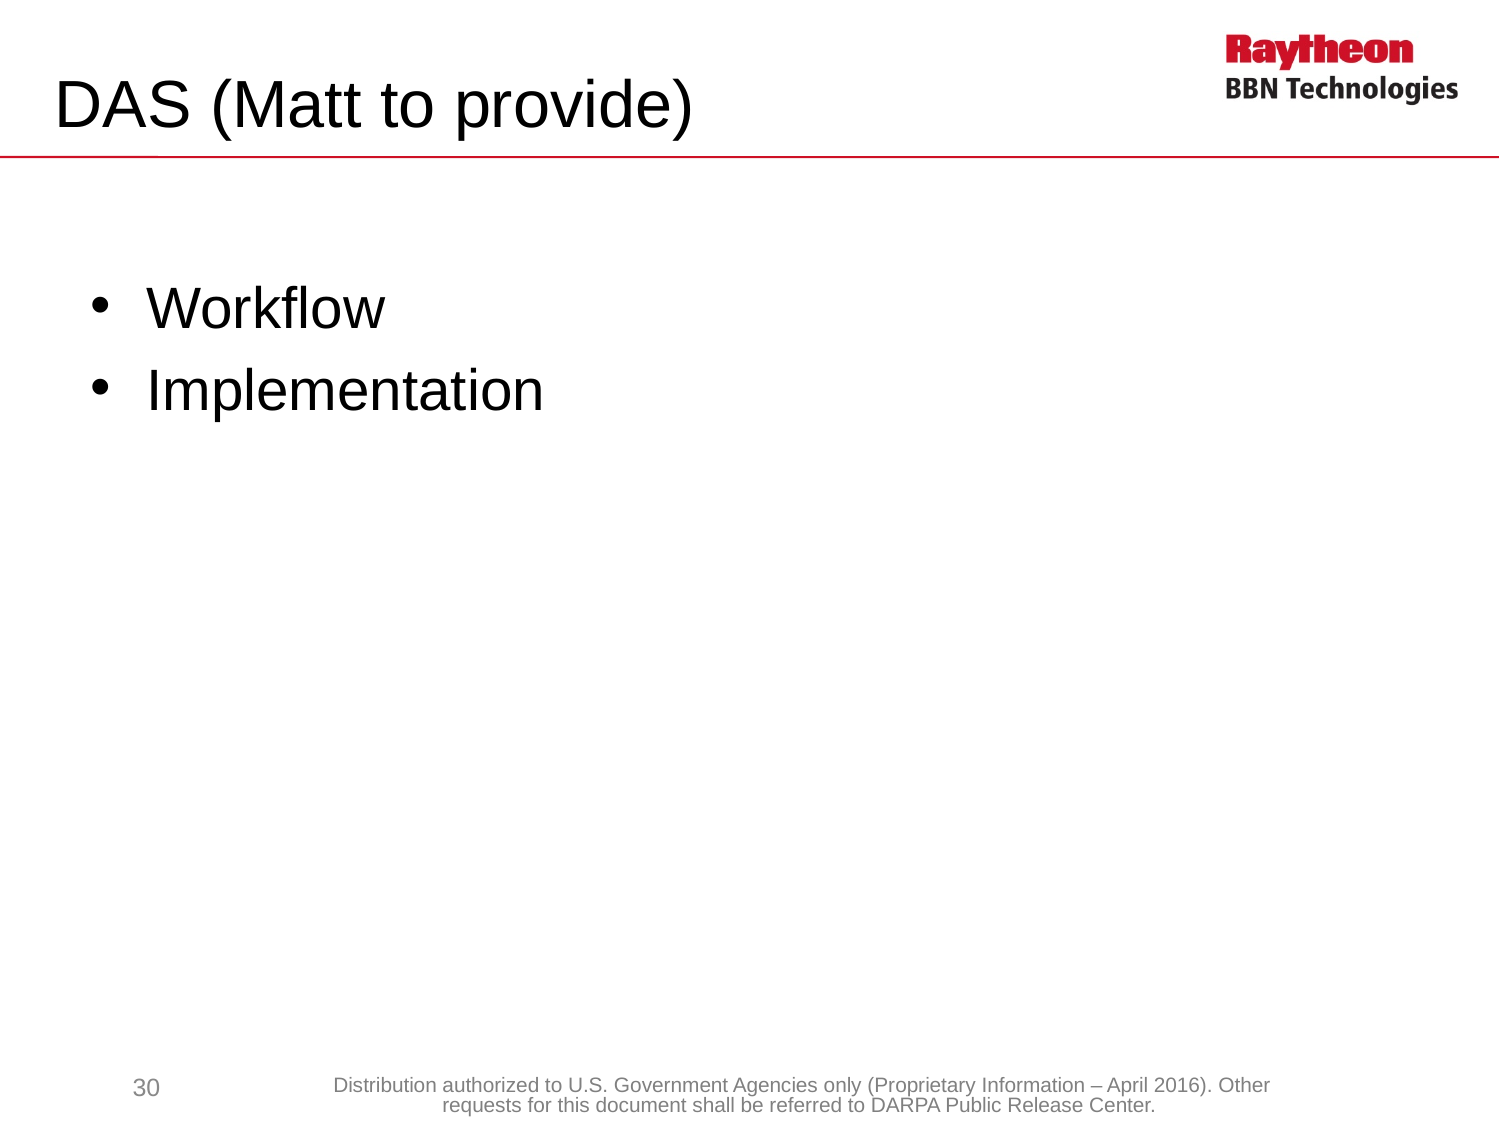

# DAS (Matt to provide)
Workflow
Implementation
30